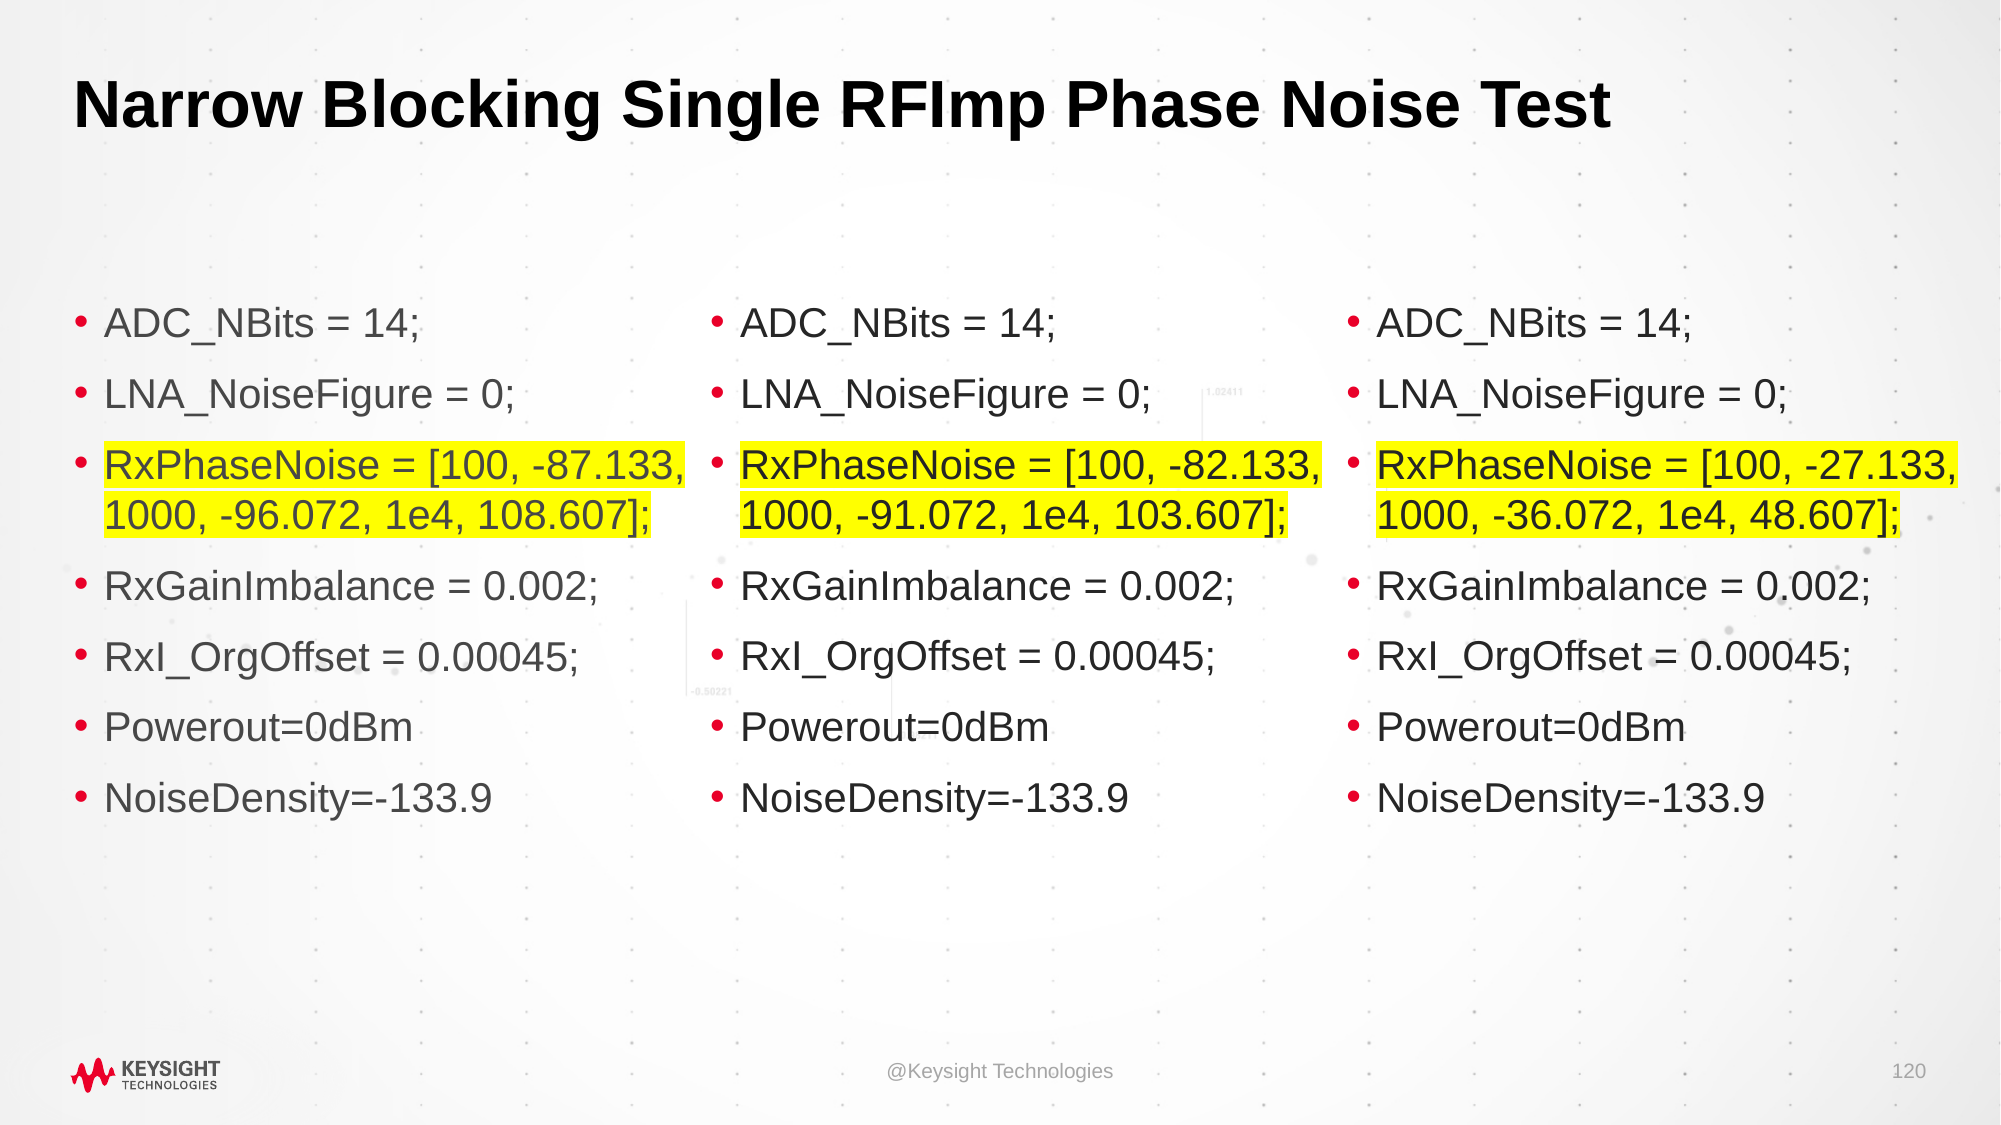

# Narrow Blocking Single RFImp Phase Noise Test

ADC_NBits = 14;
LNA_NoiseFigure = 0;
RxPhaseNoise = [100, -87.133, 1000, -96.072, 1e4, 108.607];
RxGainImbalance = 0.002;
RxI_OrgOffset = 0.00045;
Powerout=0dBm
NoiseDensity=-133.9

ADC_NBits = 14;
LNA_NoiseFigure = 0;
RxPhaseNoise = [100, -82.133, 1000, -91.072, 1e4, 103.607];
RxGainImbalance = 0.002;
RxI_OrgOffset = 0.00045;
Powerout=0dBm
NoiseDensity=-133.9

ADC_NBits = 14;
LNA_NoiseFigure = 0;
RxPhaseNoise = [100, -27.133, 1000, -36.072, 1e4, 48.607];
RxGainImbalance = 0.002;
RxI_OrgOffset = 0.00045;
Powerout=0dBm
NoiseDensity=-133.9

@Keysight Technologies